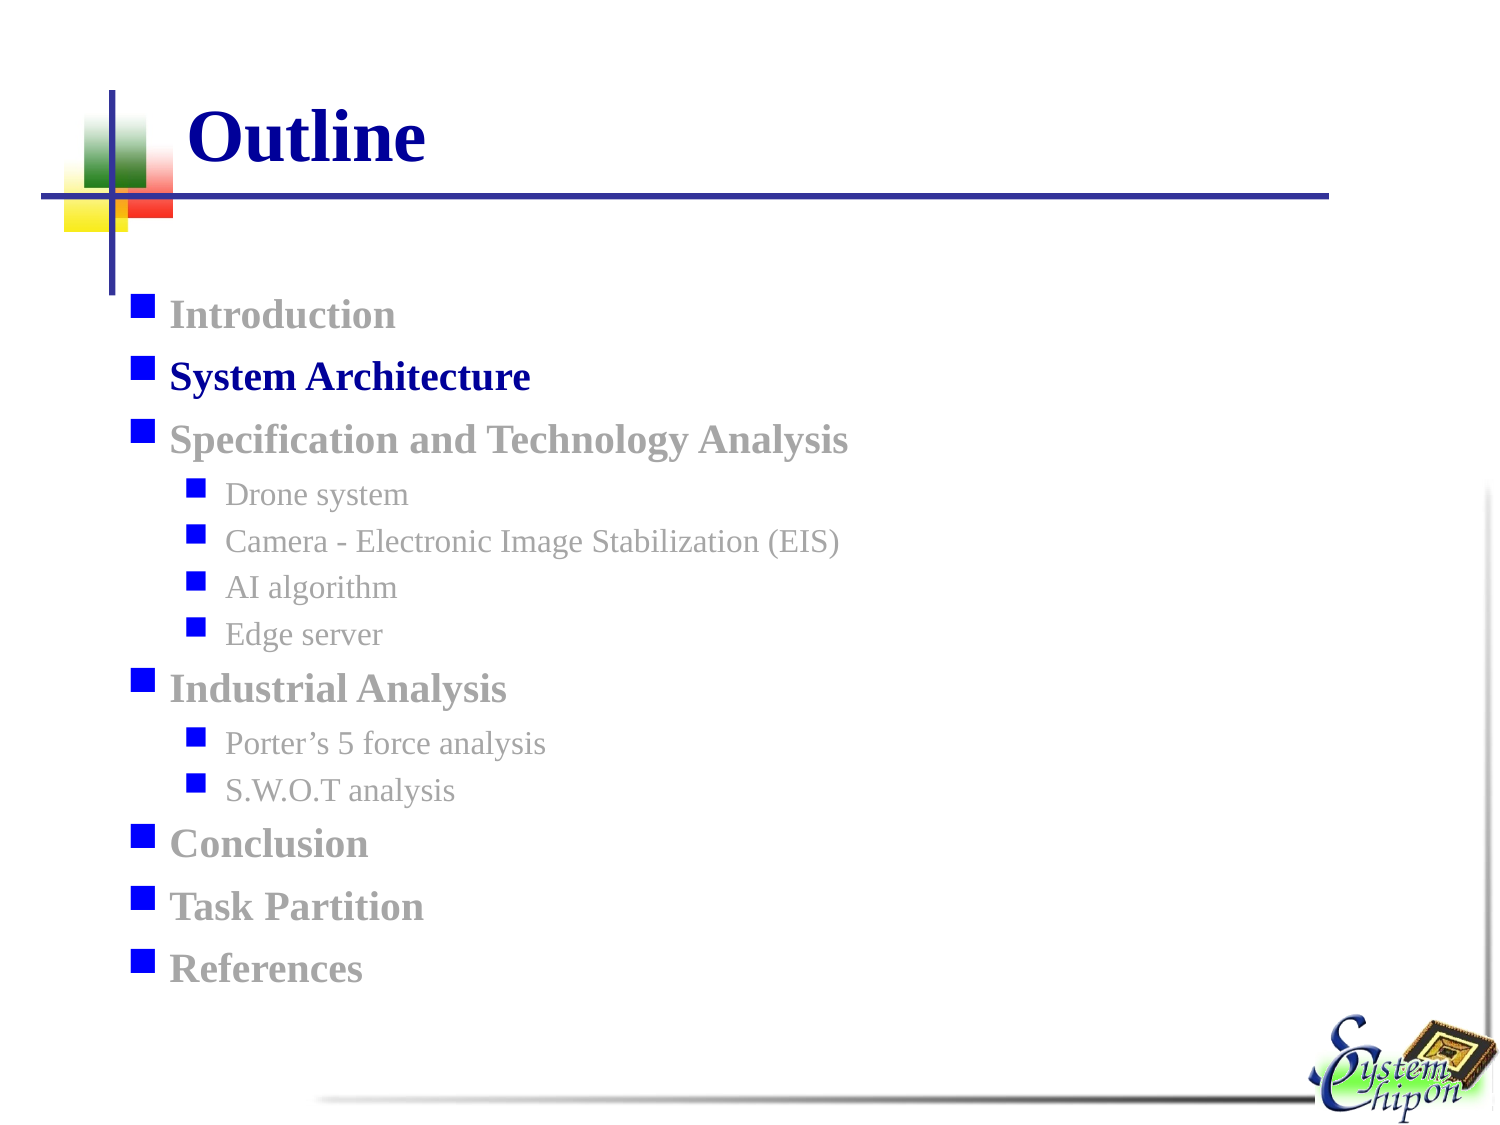

# Outline
Introduction
System Architecture
Specification and Technology Analysis
Drone system
Camera - Electronic Image Stabilization (EIS)
AI algorithm
Edge server
Industrial Analysis
Porter’s 5 force analysis
S.W.O.T analysis
Conclusion
Task Partition
References